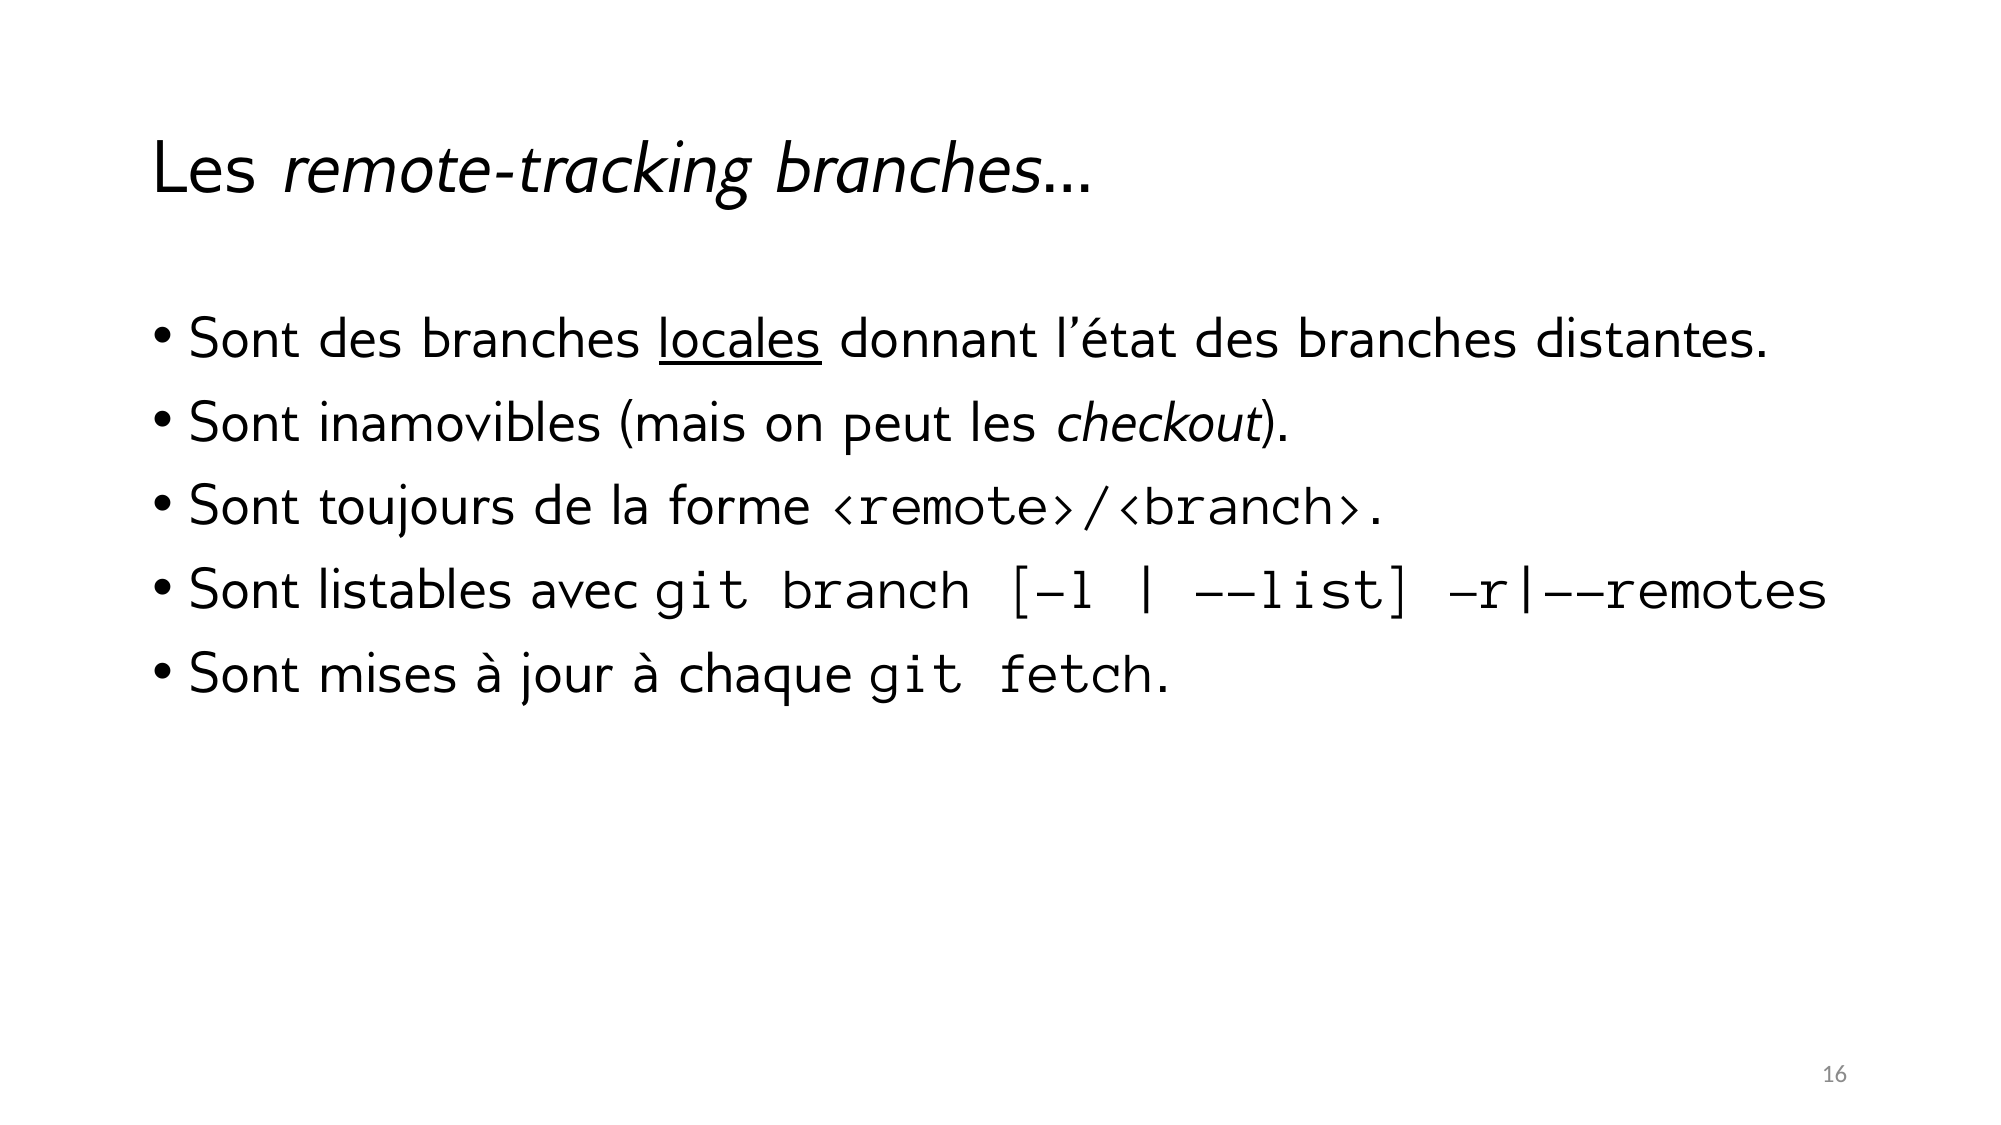

# Les remote-tracking branches…
Sont des branches locales donnant l’état des branches distantes.
Sont inamovibles (mais on peut les checkout).
Sont toujours de la forme <remote>/<branch>.
Sont listables avec git branch [-l | --list] –r|--remotes
Sont mises à jour à chaque git fetch.
16